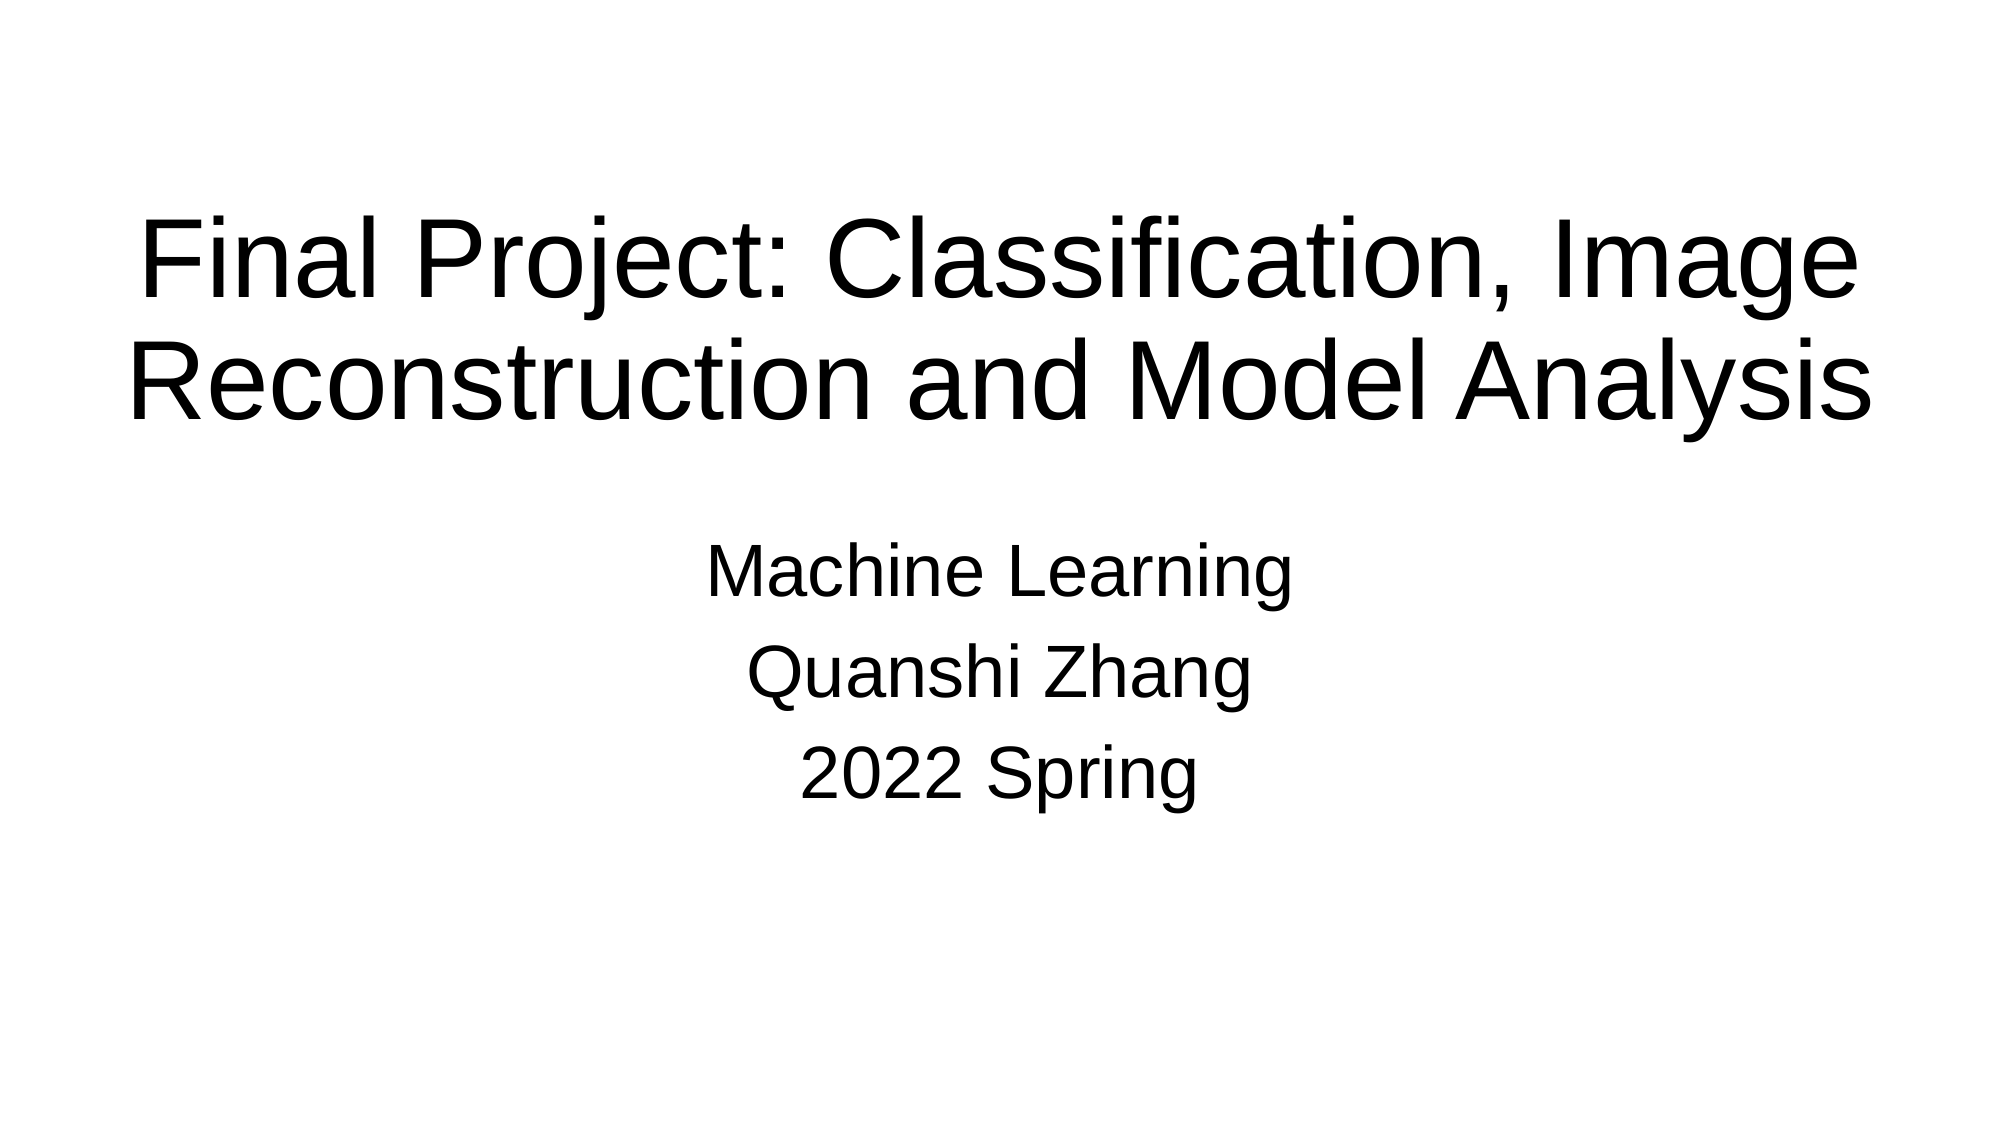

# Final Project: Classification, Image Reconstruction and Model Analysis
Machine Learning
Quanshi Zhang
2022 Spring